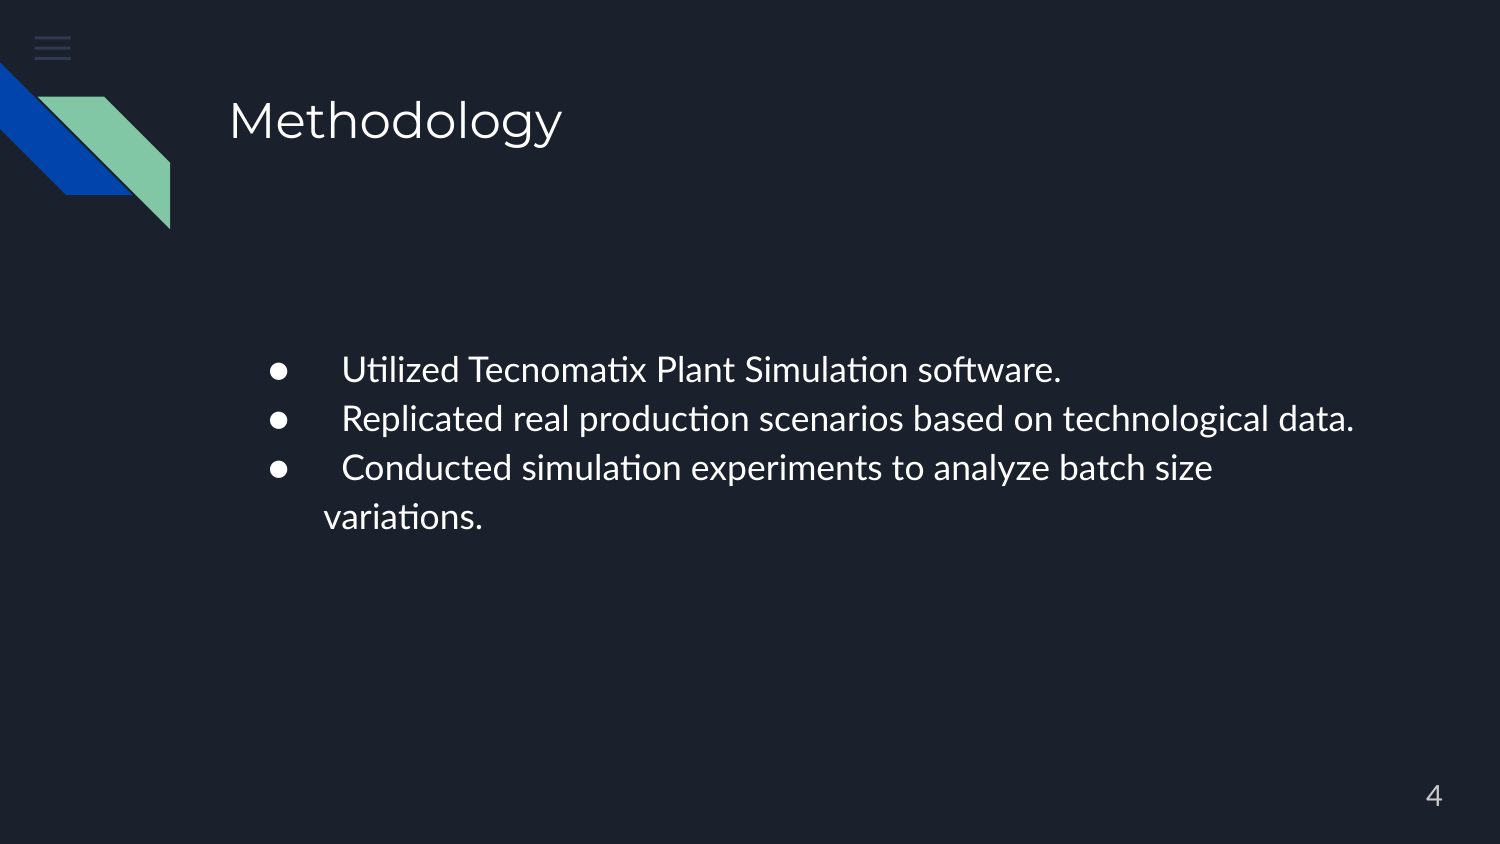

# Methodology

  Utilized Tecnomatix Plant Simulation software.
  Replicated real production scenarios based on technological data.
  Conducted simulation experiments to analyze batch size variations.
4